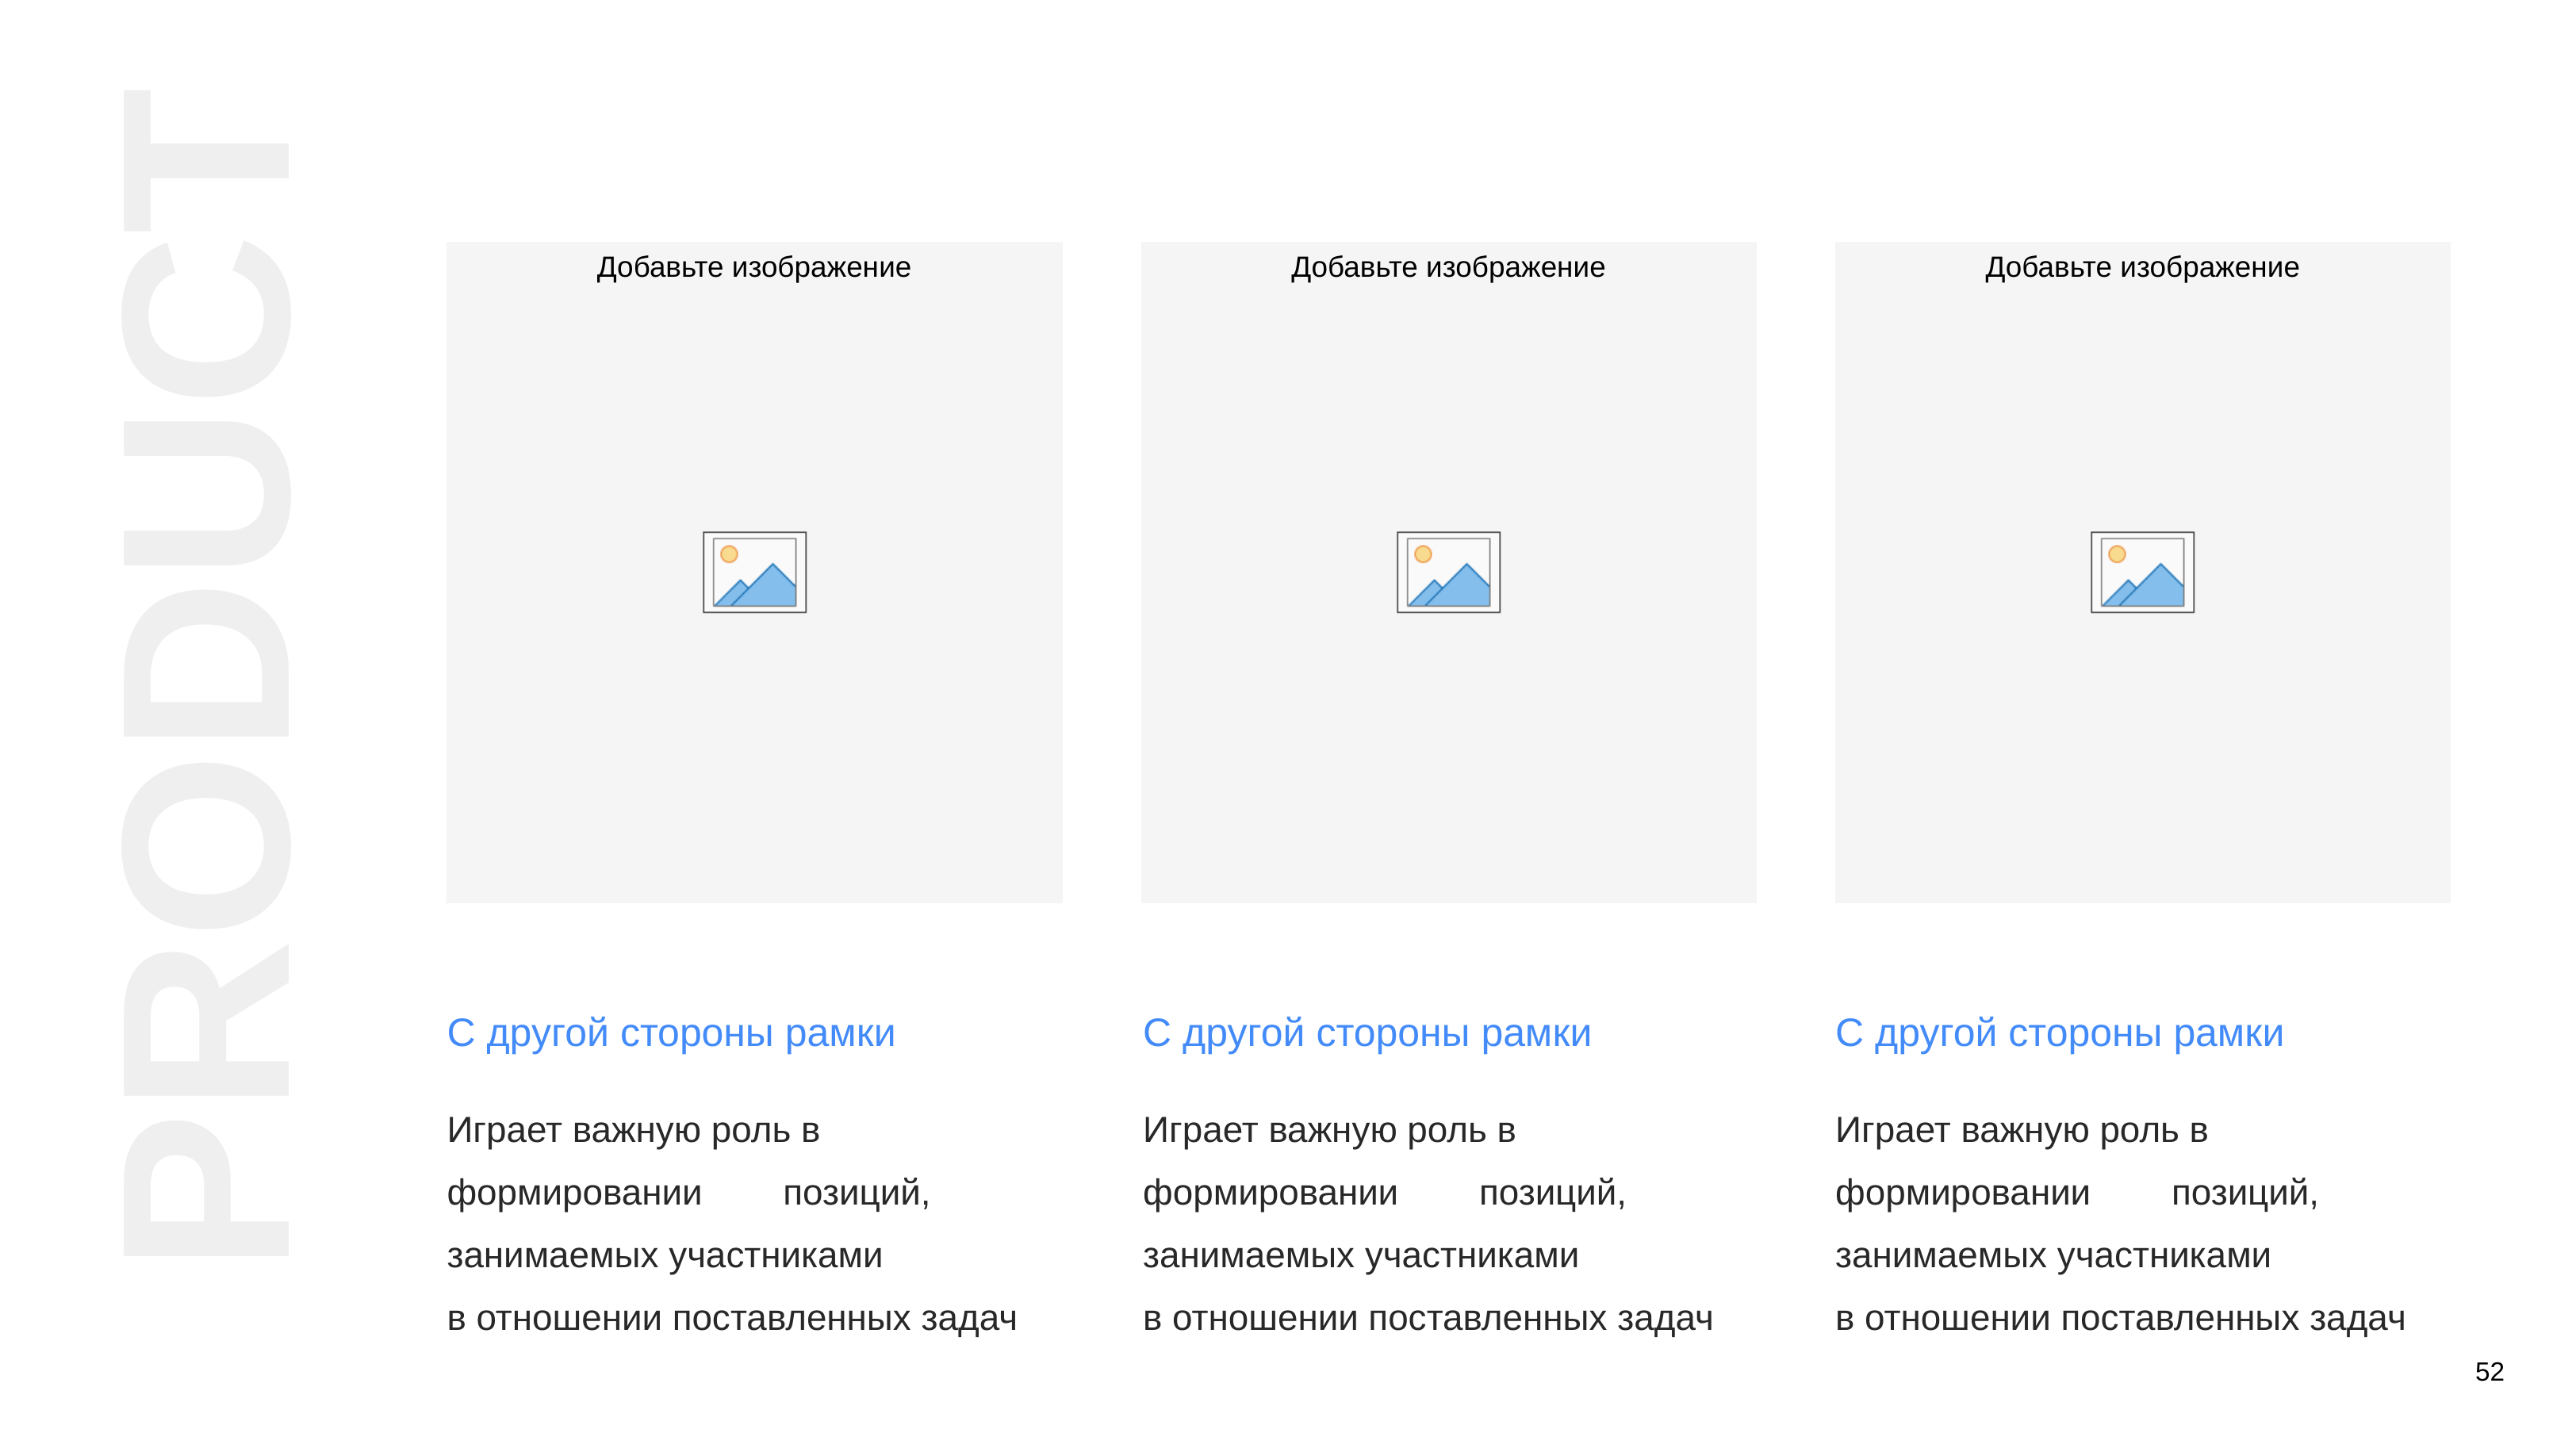

PRODUCT
С другой стороны рамки
С другой стороны рамки
С другой стороны рамки
Играет важную роль в формировании        позиций, занимаемых участниками в отношении поставленных задач
Играет важную роль в формировании        позиций, занимаемых участниками в отношении поставленных задач
Играет важную роль в формировании        позиций, занимаемых участниками 
в отношении поставленных задач
52